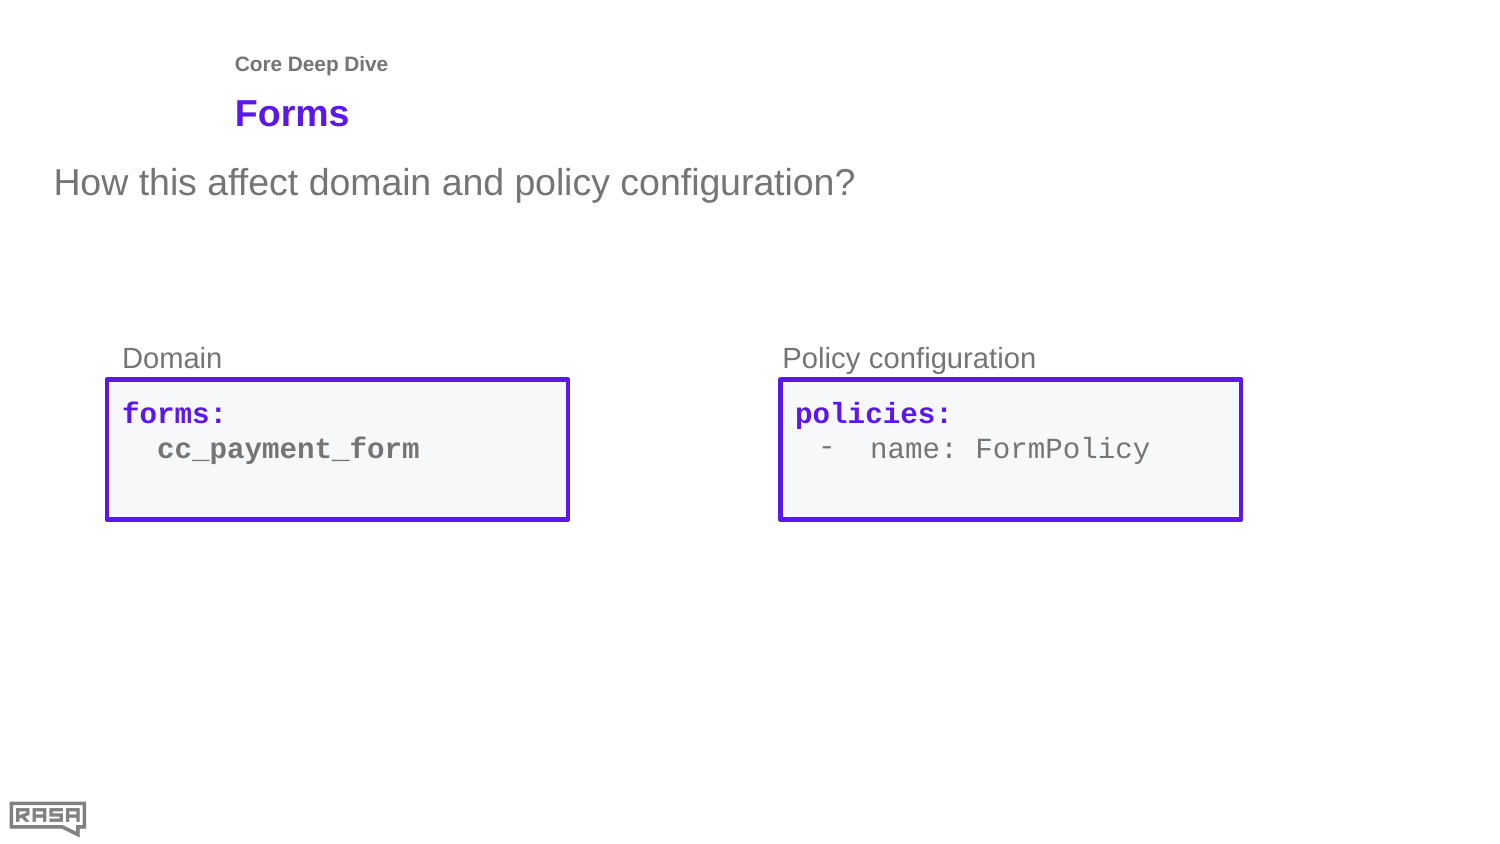

Core Deep Dive
# Forms
How this affect domain and policy configuration?
Domain
Policy configuration
forms:
  cc_payment_form

policies:
name: FormPolicy